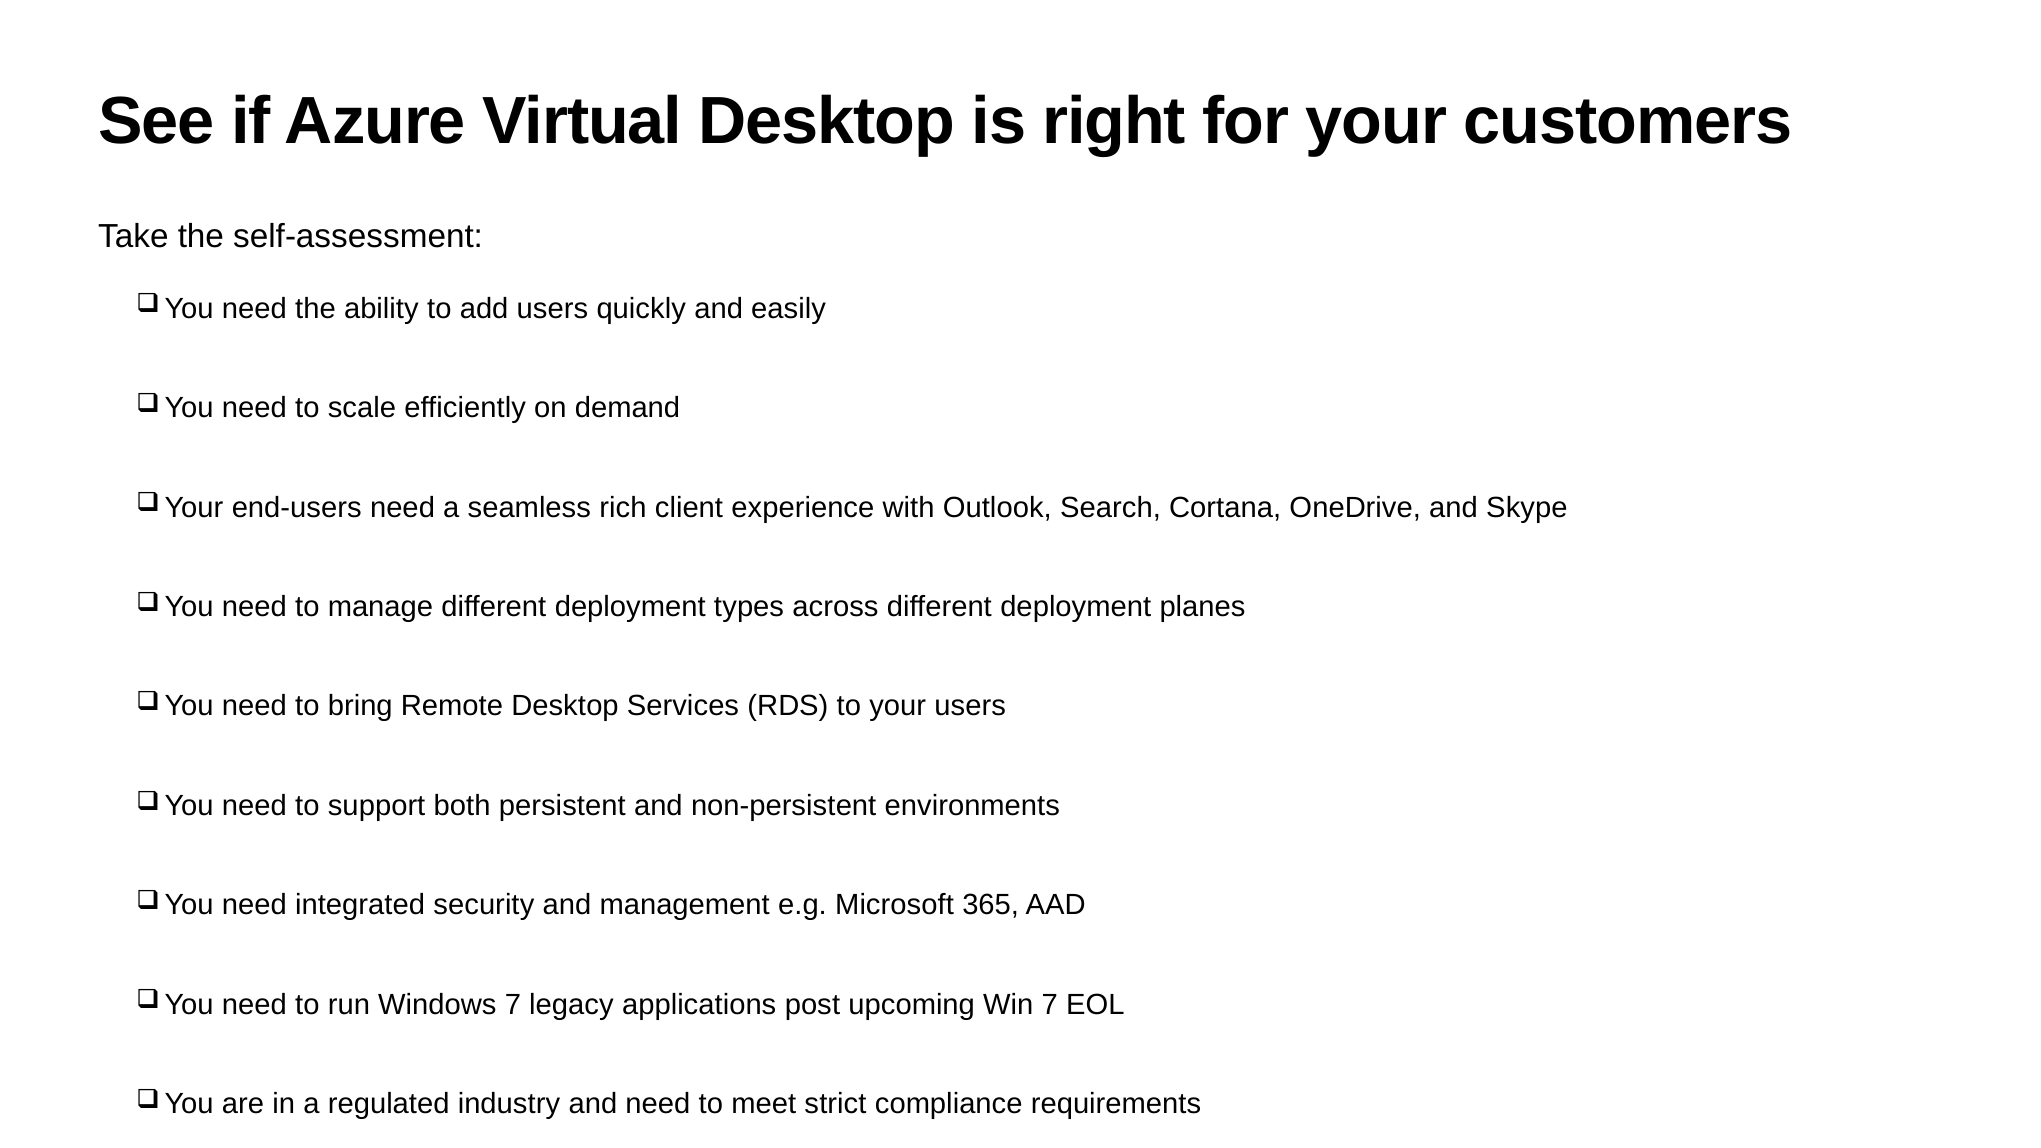

# See if Azure Virtual Desktop is right for your customers
Take the self-assessment:

You need the ability to add users quickly and easily

You need to scale efficiently on demand

Your end-users need a seamless rich client experience with Outlook, Search, Cortana, OneDrive, and Skype

You need to manage different deployment types across different deployment planes

You need to bring Remote Desktop Services (RDS) to your users

You need to support both persistent and non-persistent environments

You need integrated security and management e.g. Microsoft 365, AAD

You need to run Windows 7 legacy applications post upcoming Win 7 EOL

You are in a regulated industry and need to meet strict compliance requirements

Your virtual desktop journey requires reuse of existing investments (e.g. Citrix)

You want to reduce management and deployment costs for Windows Server